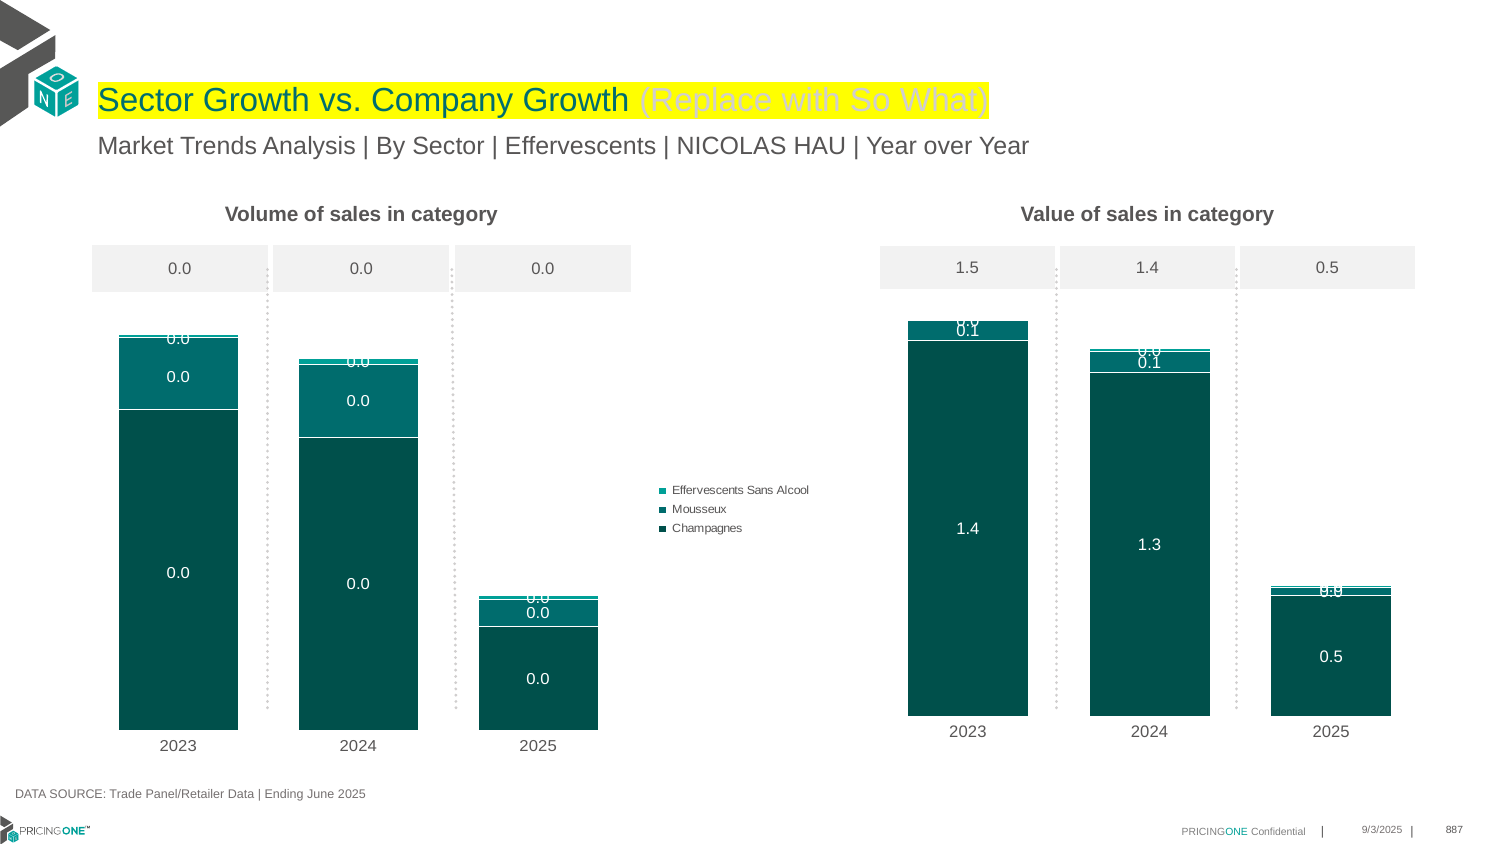

# Sector Growth vs. Company Growth (Replace with So What)
Market Trends Analysis | By Sector | Effervescents | NICOLAS HAU | Year over Year
| Value of sales in category |  |  |
| --- | --- | --- |
| 1.5 | 1.4 | 0.5 |
| Volume of sales in category |  |  |
| --- | --- | --- |
| 0.0 | 0.0 | 0.0 |

### Chart

| Category | Champagnes | Mousseux | Effervescents Sans Alcool |
|---|---|---|---|
| 2023 | 1.43528 | 0.075943 | 0.003689 |
| 2024 | 1.312132 | 0.081318 | 0.009418 |
| 2025 | 0.461242 | 0.031263 | 0.007003 |

### Chart

| Category | Champagnes | Mousseux | Effervescents Sans Alcool |
|---|---|---|---|
| 2023 | 0.025964 | 0.005775 | 0.000235 |
| 2024 | 0.023702 | 0.00588 | 0.000498 |
| 2025 | 0.008411 | 0.002194 | 0.000315 |
DATA SOURCE: Trade Panel/Retailer Data | Ending June 2025

9/3/2025
887